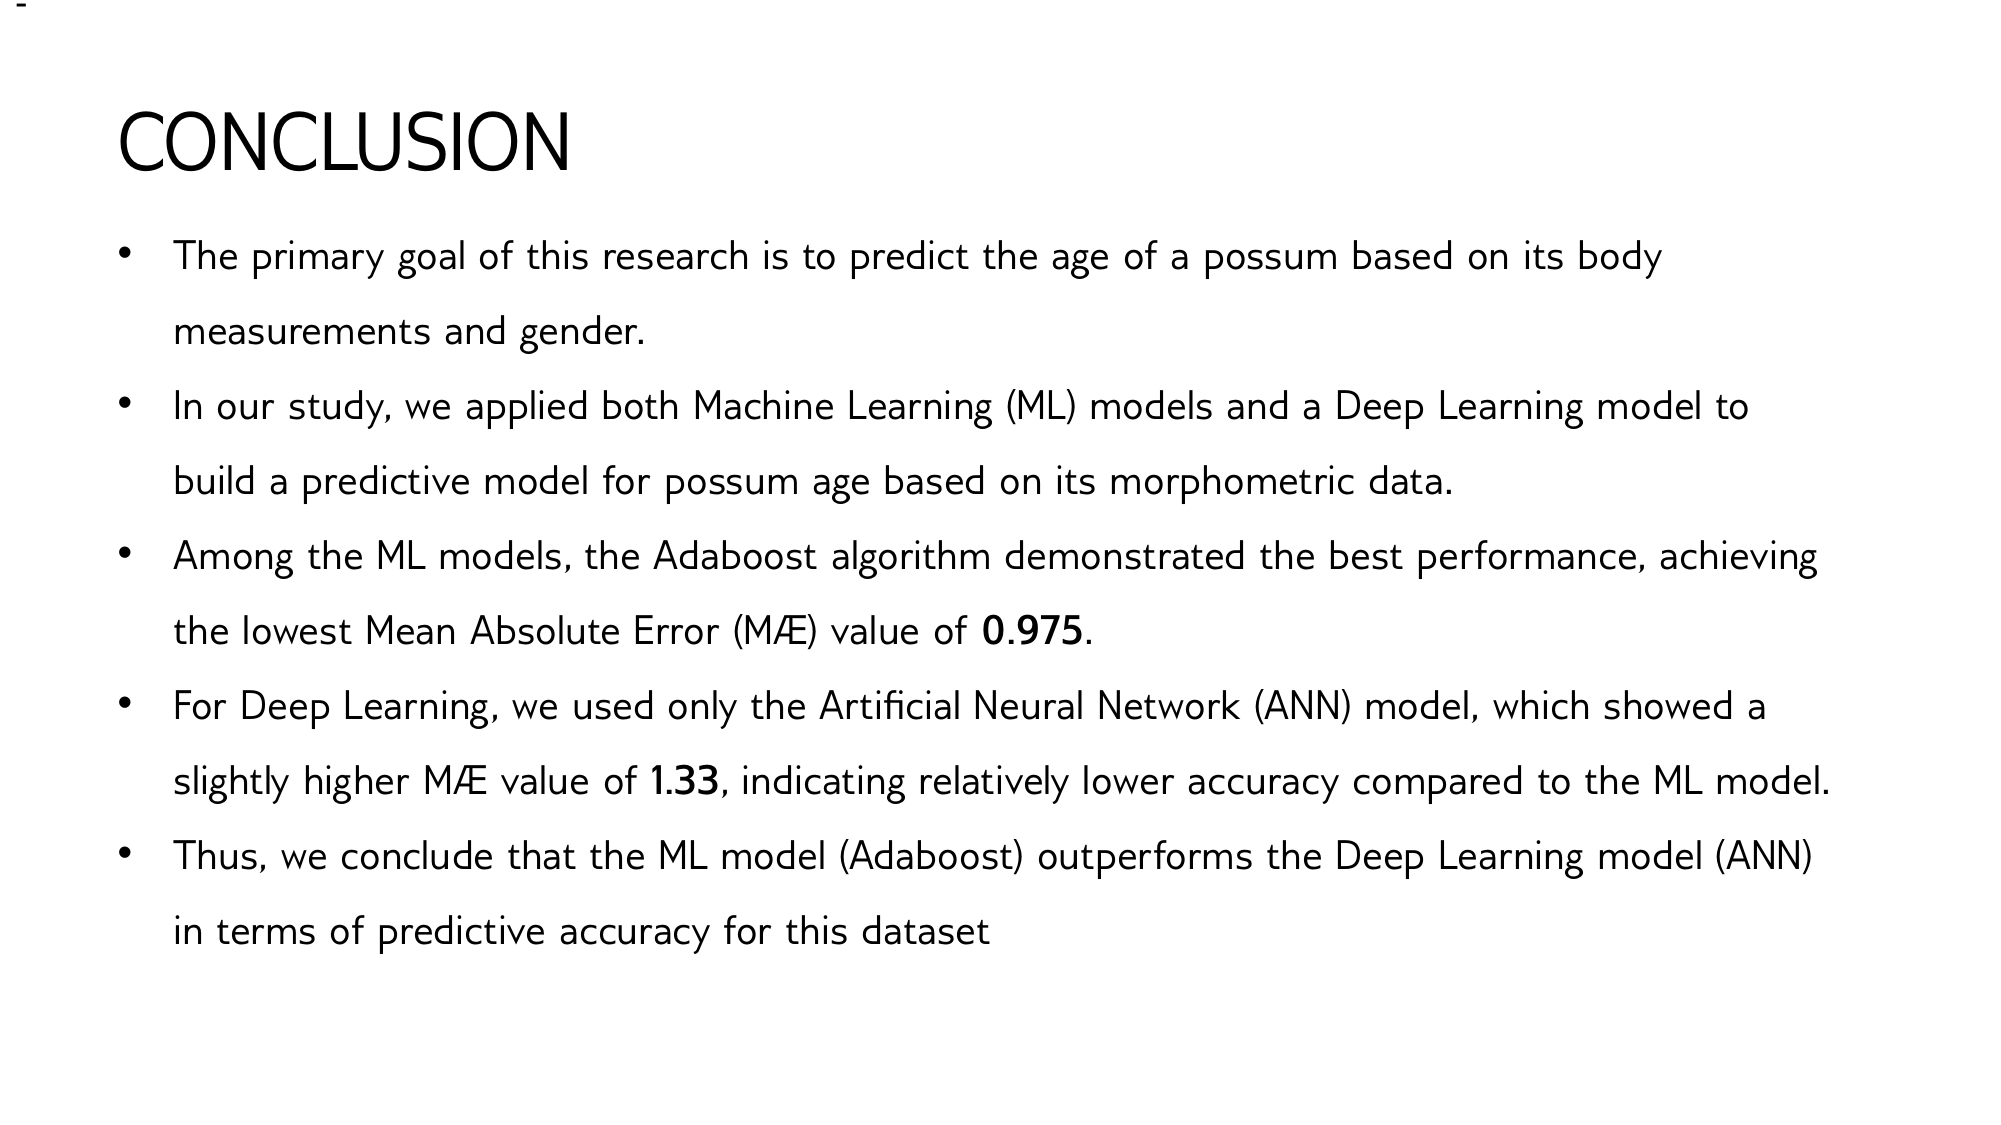

-
CONCLUSION
The primary goal of this research is to predict the age of a possum based on its body measurements and gender.
In our study, we applied both Machine Learning (ML) models and a Deep Learning model to build a predictive model for possum age based on its morphometric data.
Among the ML models, the Adaboost algorithm demonstrated the best performance, achieving the lowest Mean Absolute Error (MAE) value of 0.975.
For Deep Learning, we used only the Artificial Neural Network (ANN) model, which showed a slightly higher MAE value of 1.33, indicating relatively lower accuracy compared to the ML model.
Thus, we conclude that the ML model (Adaboost) outperforms the Deep Learning model (ANN) in terms of predictive accuracy for this dataset